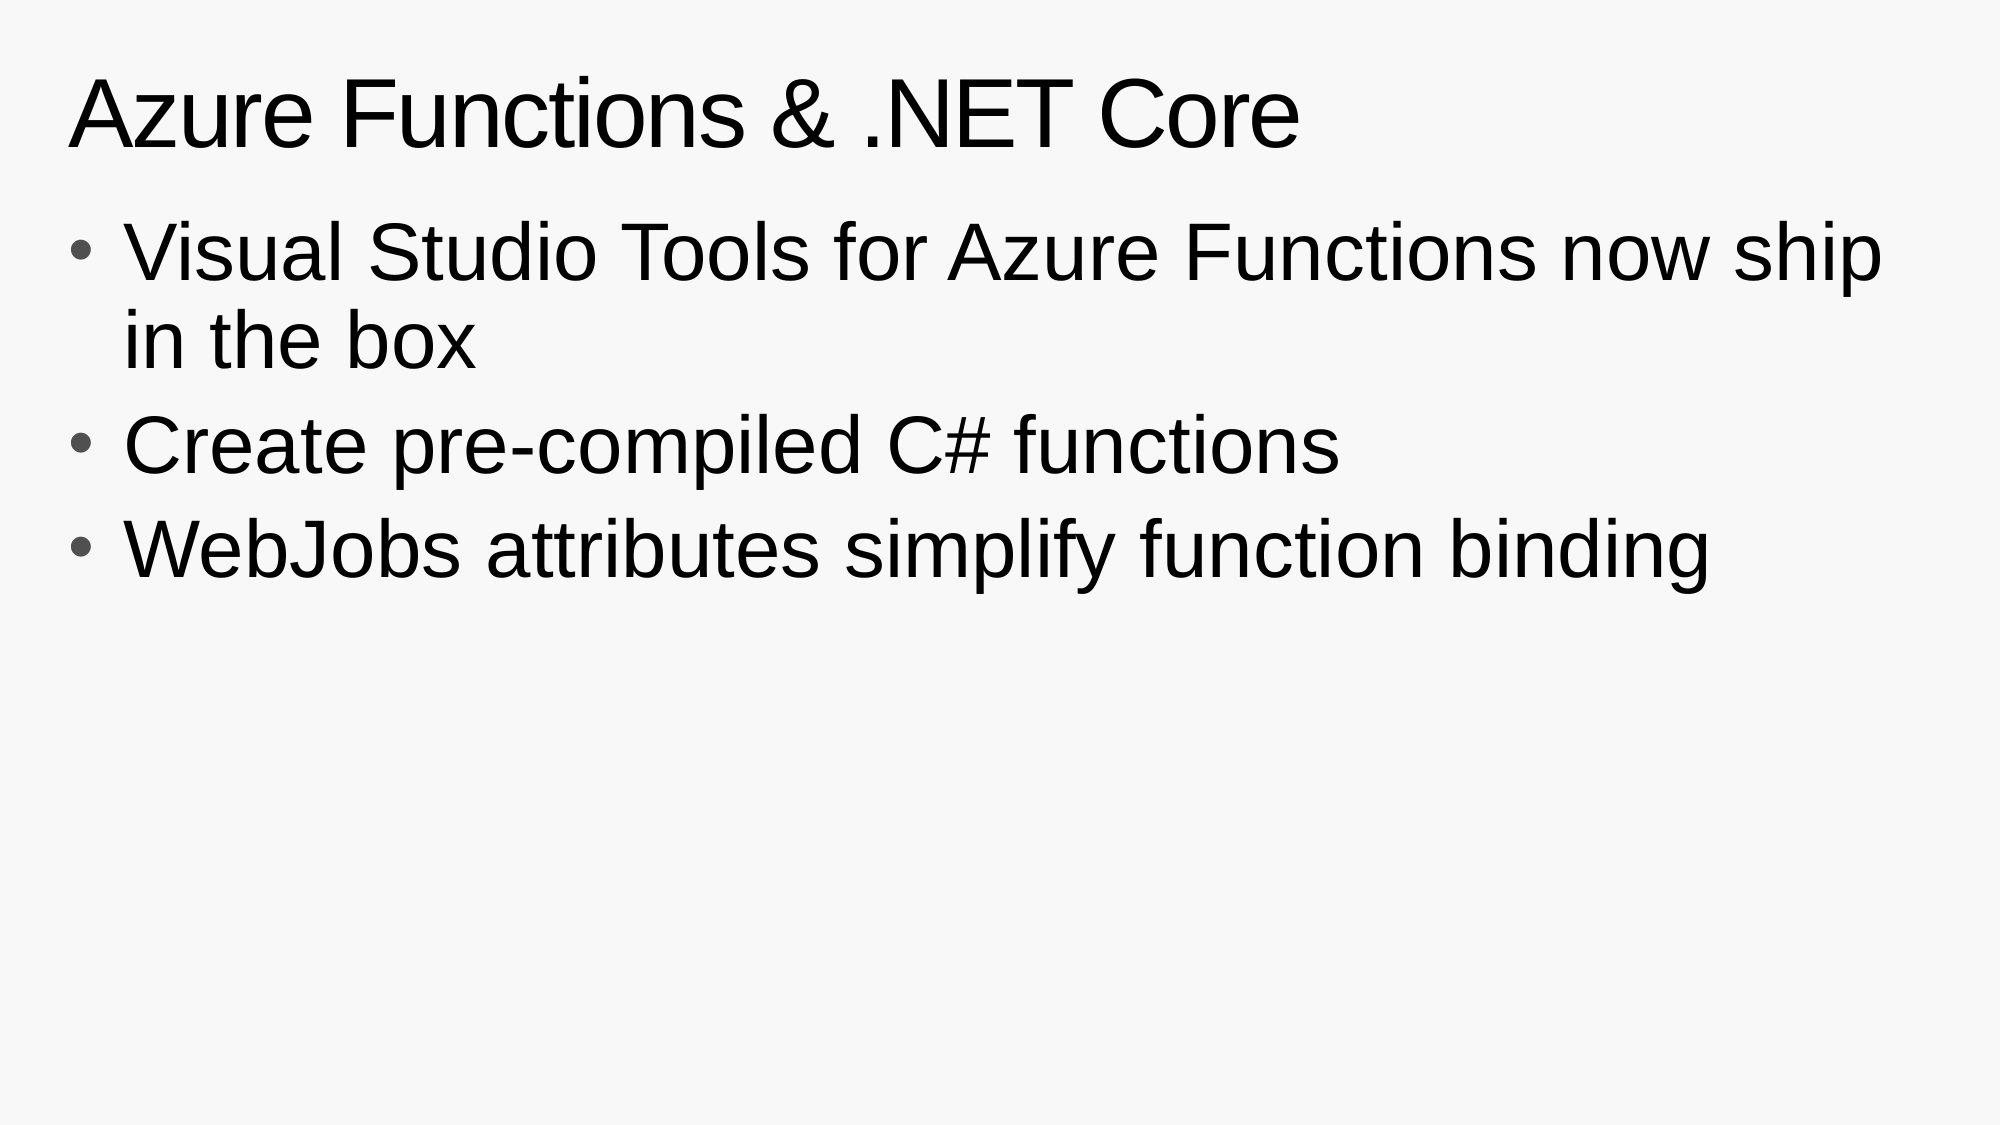

# Azure Functions & .NET Core
Visual Studio Tools for Azure Functions now ship in the box
Create pre-compiled C# functions
WebJobs attributes simplify function binding